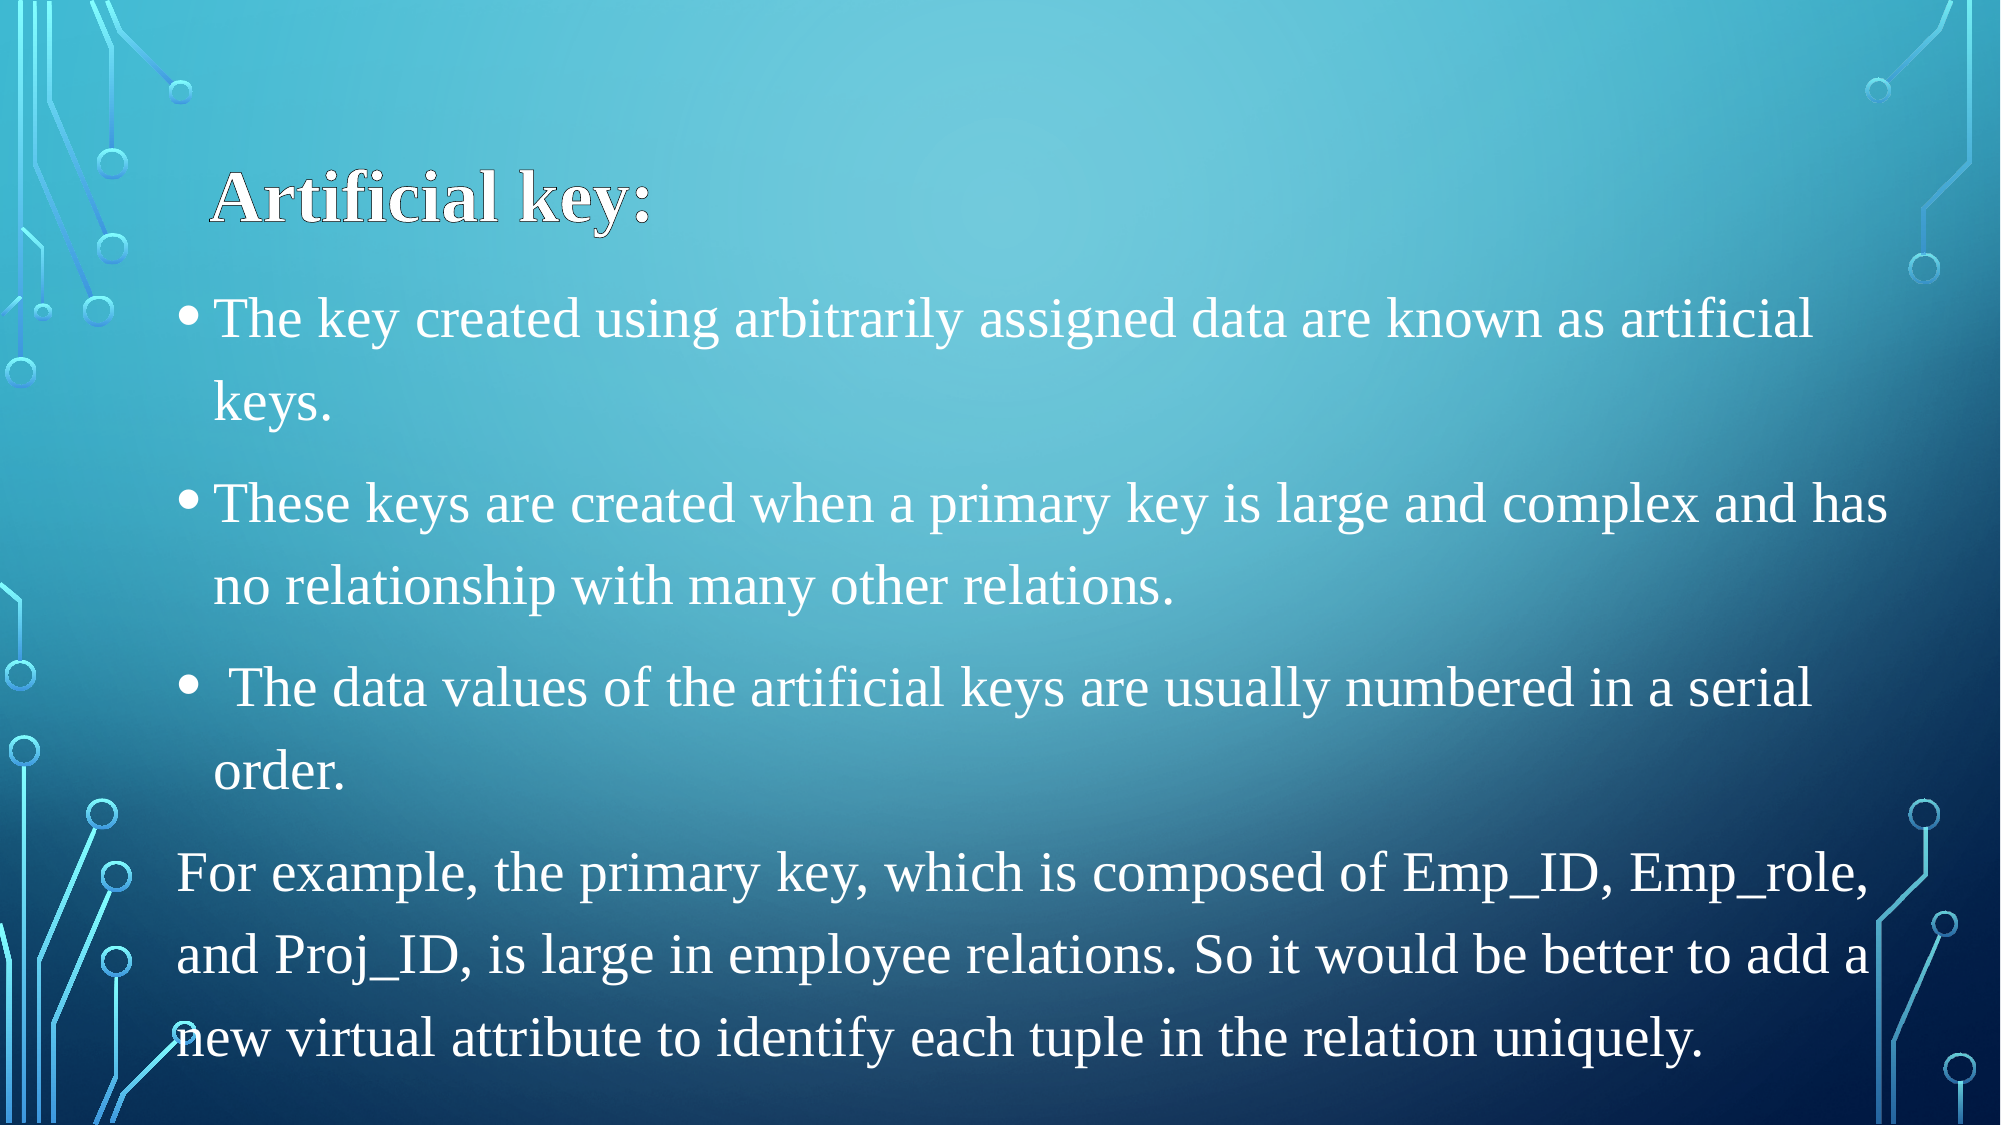

Artificial key:
The key created using arbitrarily assigned data are known as artificial keys.
These keys are created when a primary key is large and complex and has no relationship with many other relations.
 The data values of the artificial keys are usually numbered in a serial order.
For example, the primary key, which is composed of Emp_ID, Emp_role, and Proj_ID, is large in employee relations. So it would be better to add a new virtual attribute to identify each tuple in the relation uniquely.
#